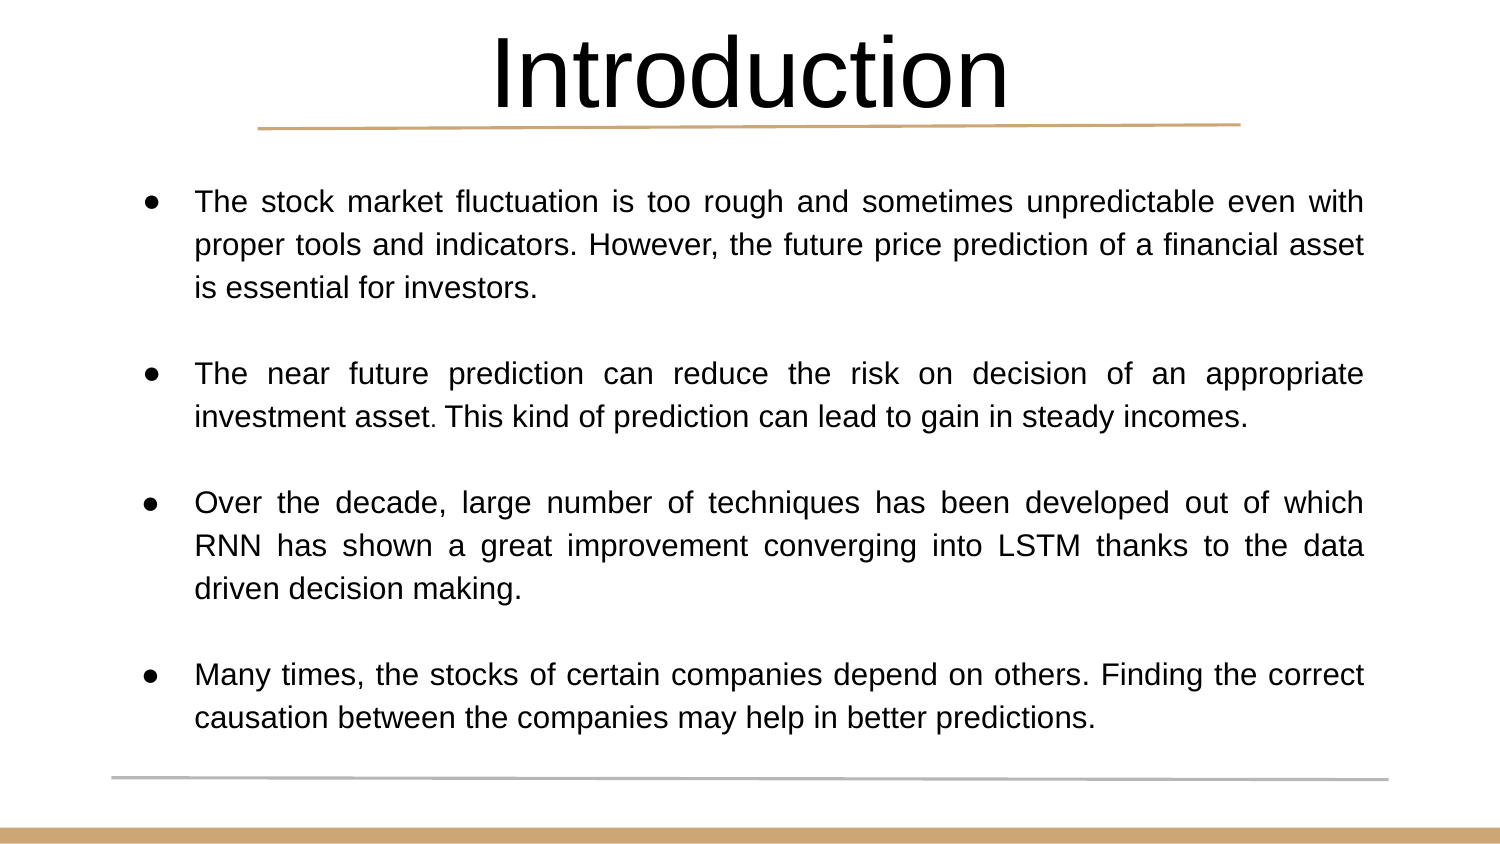

# Introduction
The stock market fluctuation is too rough and sometimes unpredictable even with proper tools and indicators. However, the future price prediction of a financial asset is essential for investors.

The near future prediction can reduce the risk on decision of an appropriate investment asset. This kind of prediction can lead to gain in steady incomes.

Over the decade, large number of techniques has been developed out of which RNN has shown a great improvement converging into LSTM thanks to the data driven decision making.

Many times, the stocks of certain companies depend on others. Finding the correct causation between the companies may help in better predictions.